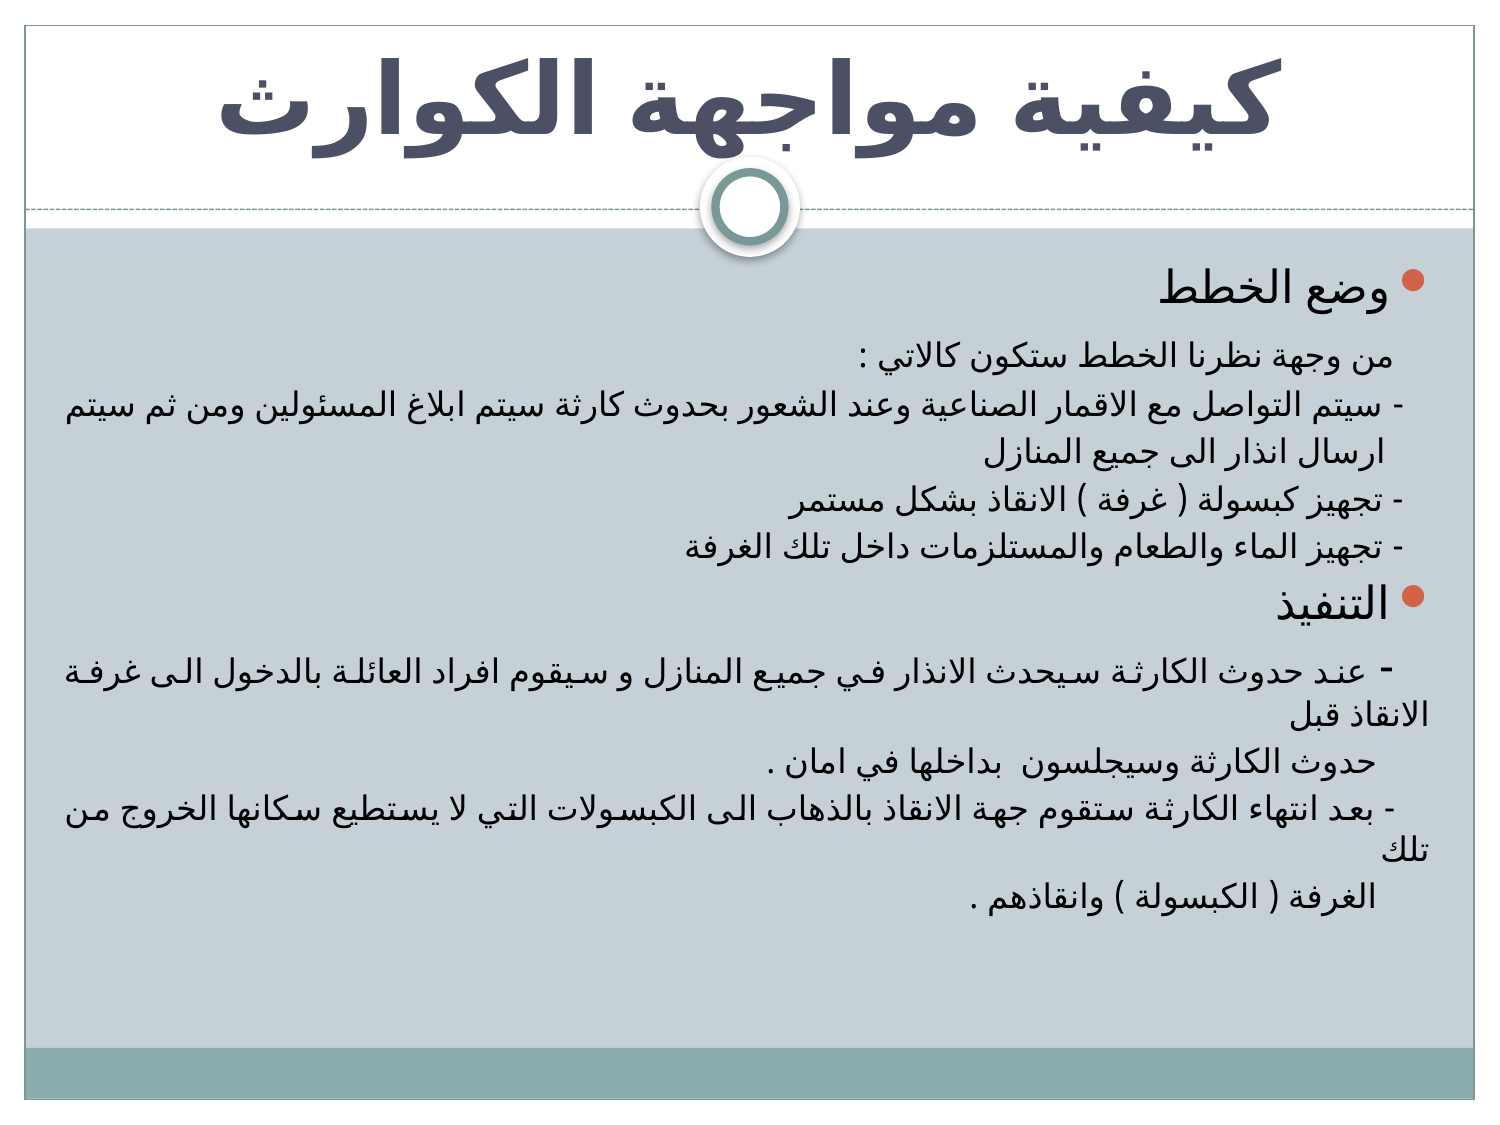

# كيفية مواجهة الكوارث
وضع الخطط
   من وجهة نظرنا الخطط ستكون كالاتي :
   - سيتم التواصل مع الاقمار الصناعية وعند الشعور بحدوث كارثة سيتم ابلاغ المسئولين ومن ثم سيتم
     ارسال انذار الى جميع المنازل
   - تجهيز كبسولة ( غرفة ) الانقاذ بشكل مستمر
   - تجهيز الماء والطعام والمستلزمات داخل تلك الغرفة
التنفيذ
   - عند حدوث الكارثة سيحدث الانذار في جميع المنازل و سيقوم افراد العائلة بالدخول الى غرفة الانقاذ قبل
      حدوث الكارثة وسيجلسون  بداخلها في امان .
    - بعد انتهاء الكارثة ستقوم جهة الانقاذ بالذهاب الى الكبسولات التي لا يستطيع سكانها الخروج من تلك
      الغرفة ( الكبسولة ) وانقاذهم .